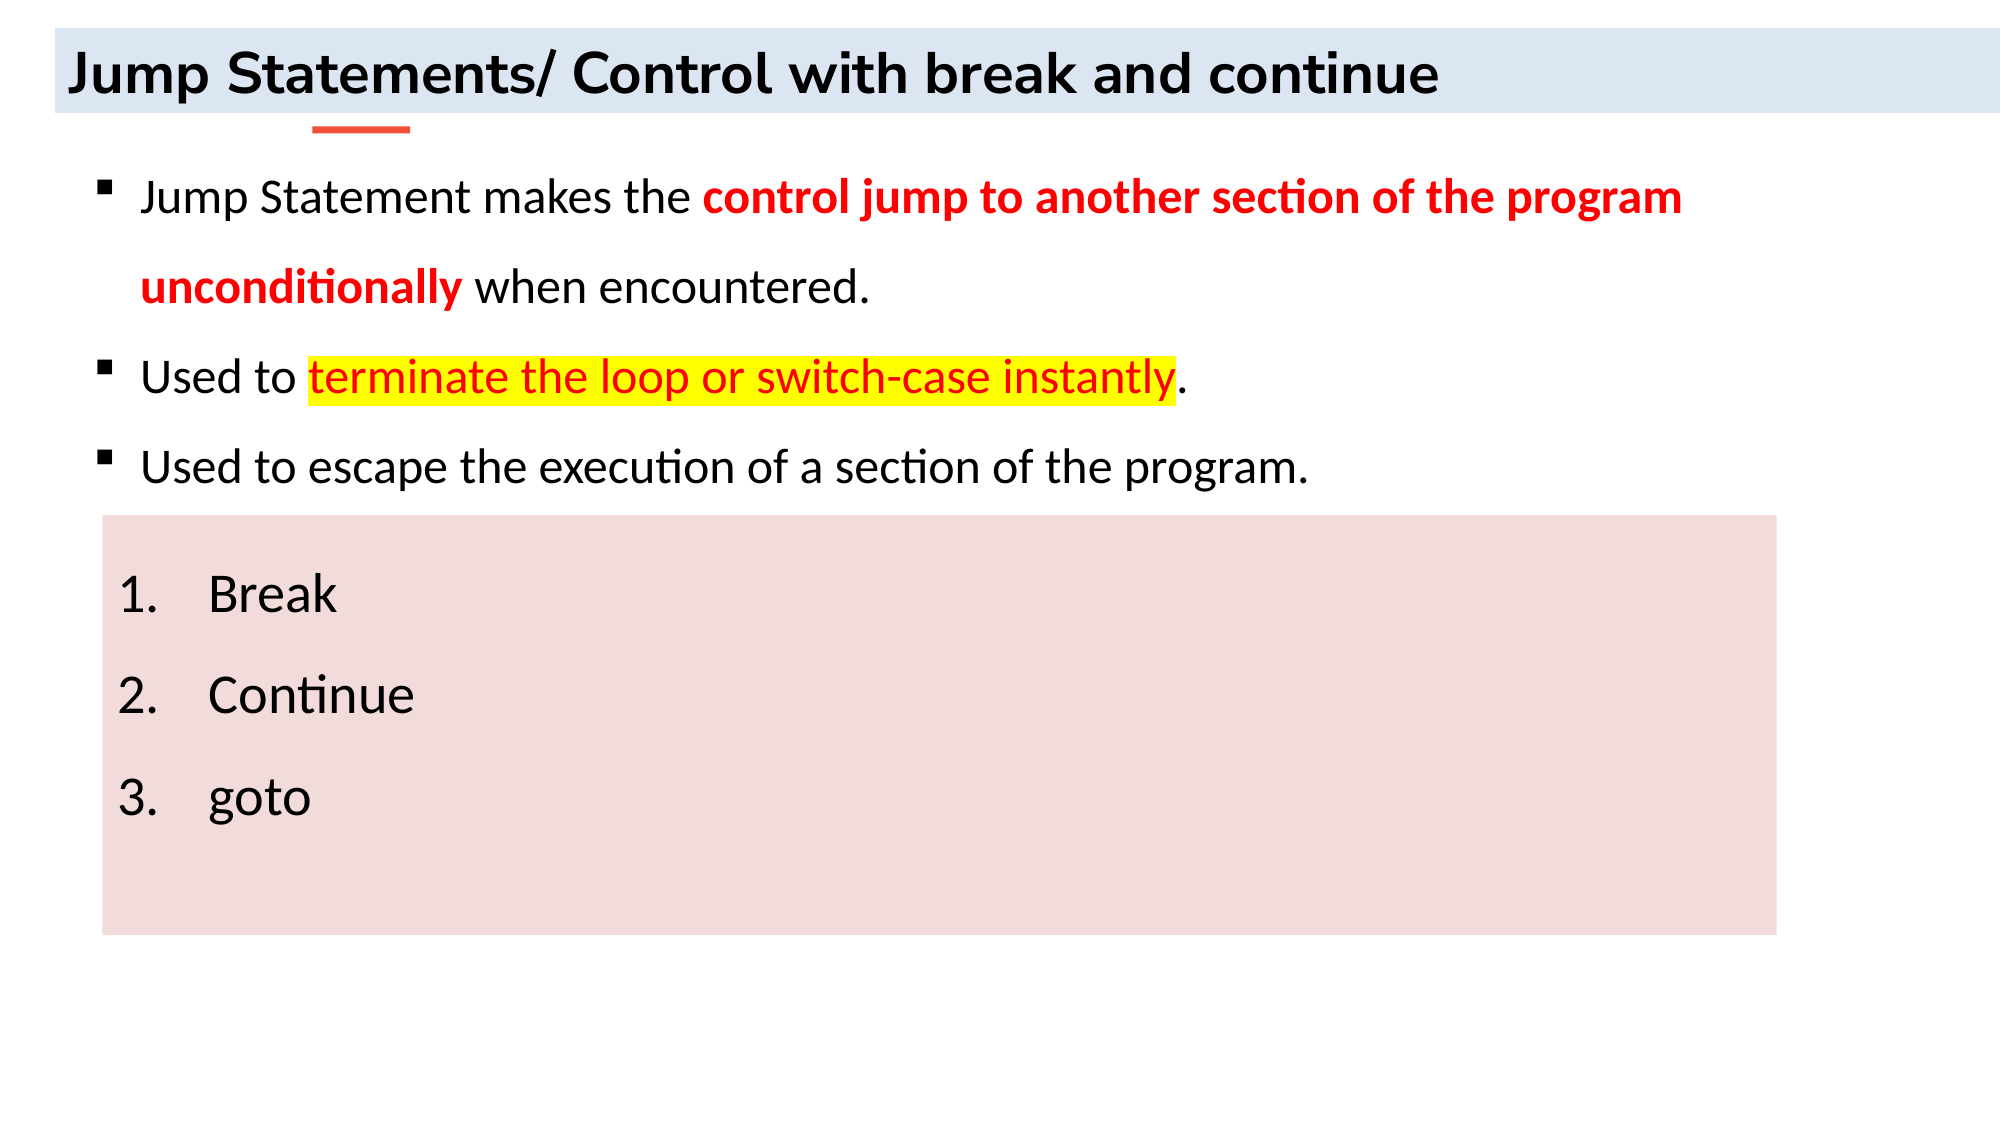

Jump Statements/ Control with break and continue
Jump Statement makes the control jump to another section of the program unconditionally when encountered.
Used to terminate the loop or switch-case instantly.
Used to escape the execution of a section of the program.

Break
Continue
goto